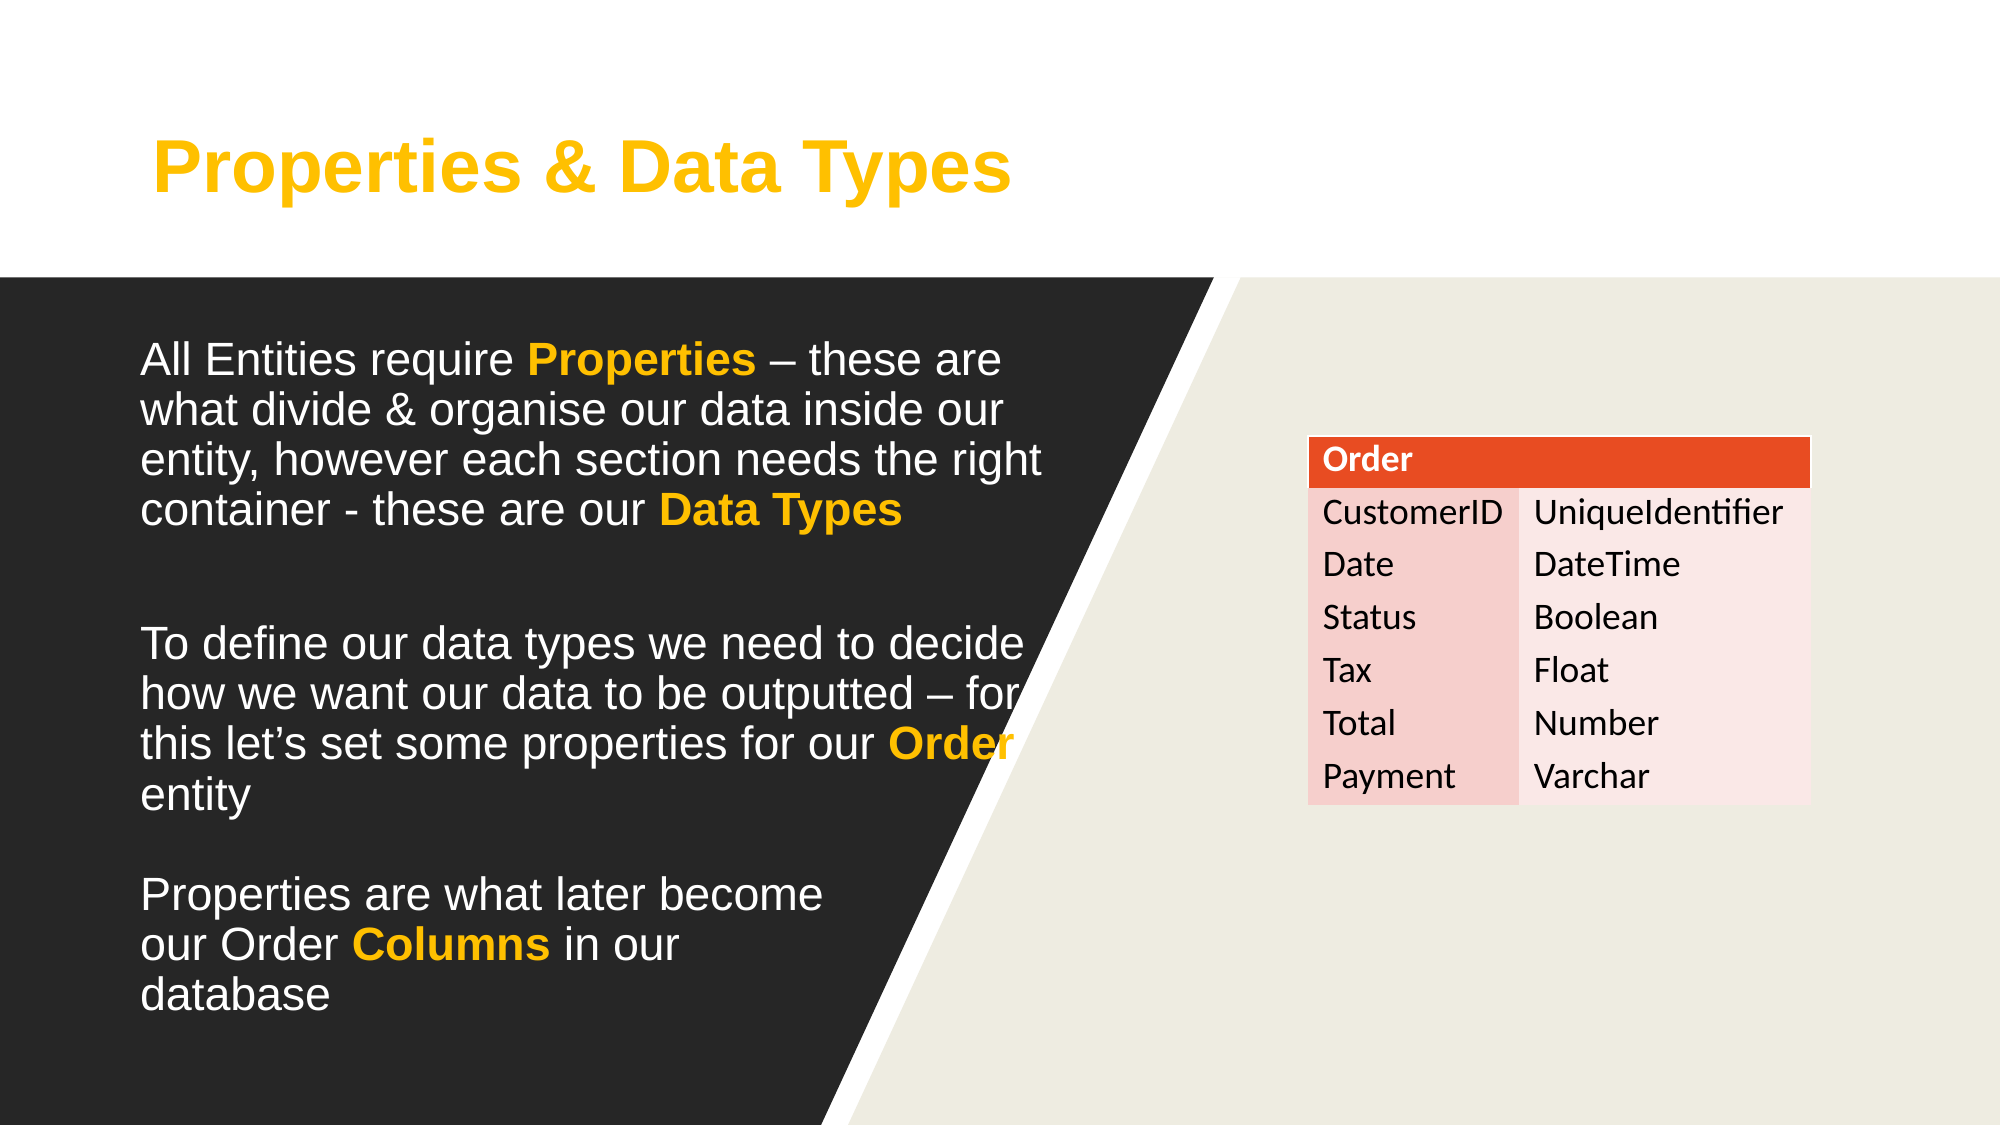

# Properties & Data Types

All Entities require Properties – these are what divide & organise our data inside our entity, however each section needs the right container - these are our Data Types

To define our data types we need to decide how we want our data to be outputted – for this let’s set some properties for our Order entity
Properties are what later become
our Order Columns in our
database

| Order |  |
| --- | --- |
| CustomerID | UniqueIdentifier |
| Date | DateTime |
| Status | Boolean |
| Tax | Float |
| Total | Number |
| Payment | Varchar |